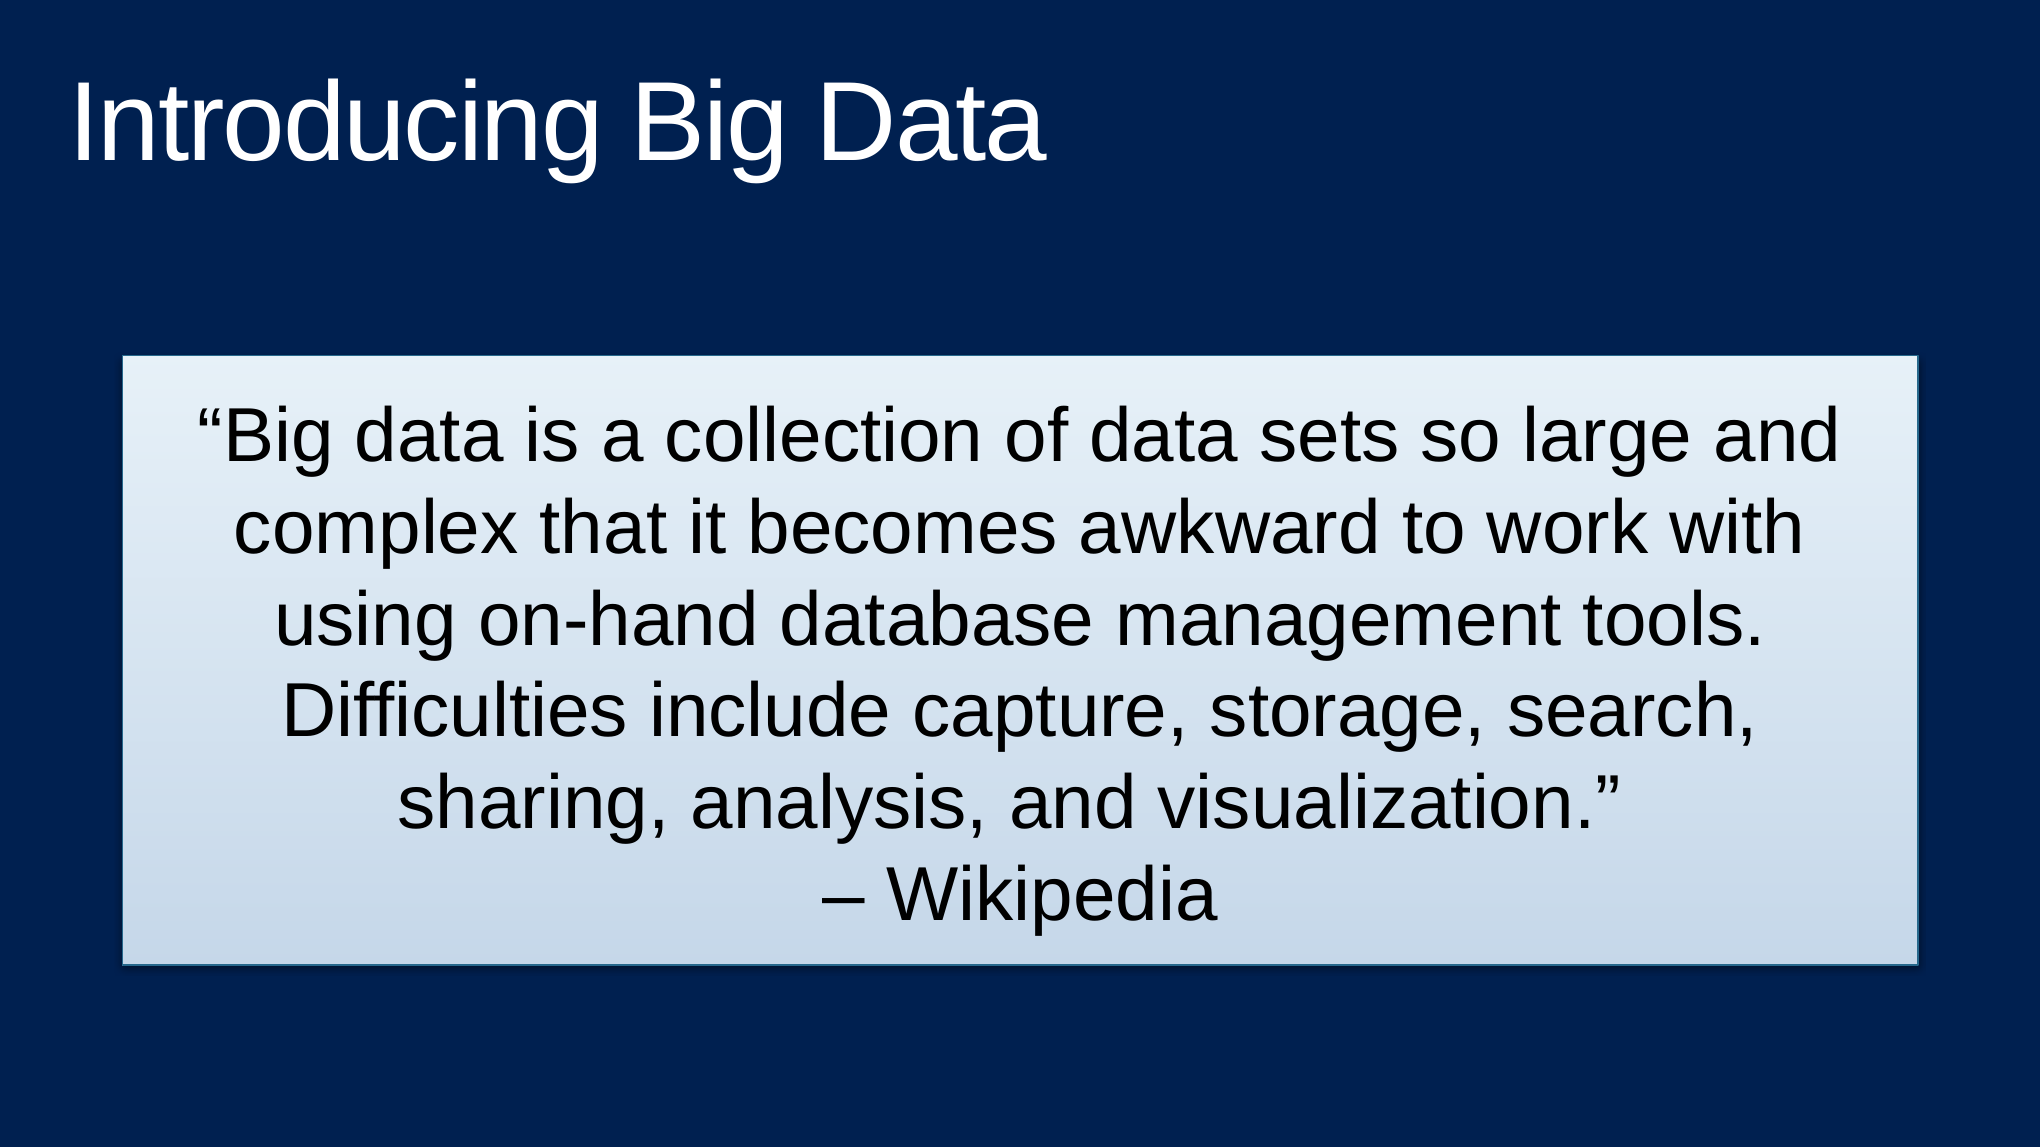

# Introducing Big Data
“Big data is a collection of data sets so large and complex that it becomes awkward to work with using on-hand database management tools. Difficulties include capture, storage, search, sharing, analysis, and visualization.”
– Wikipedia